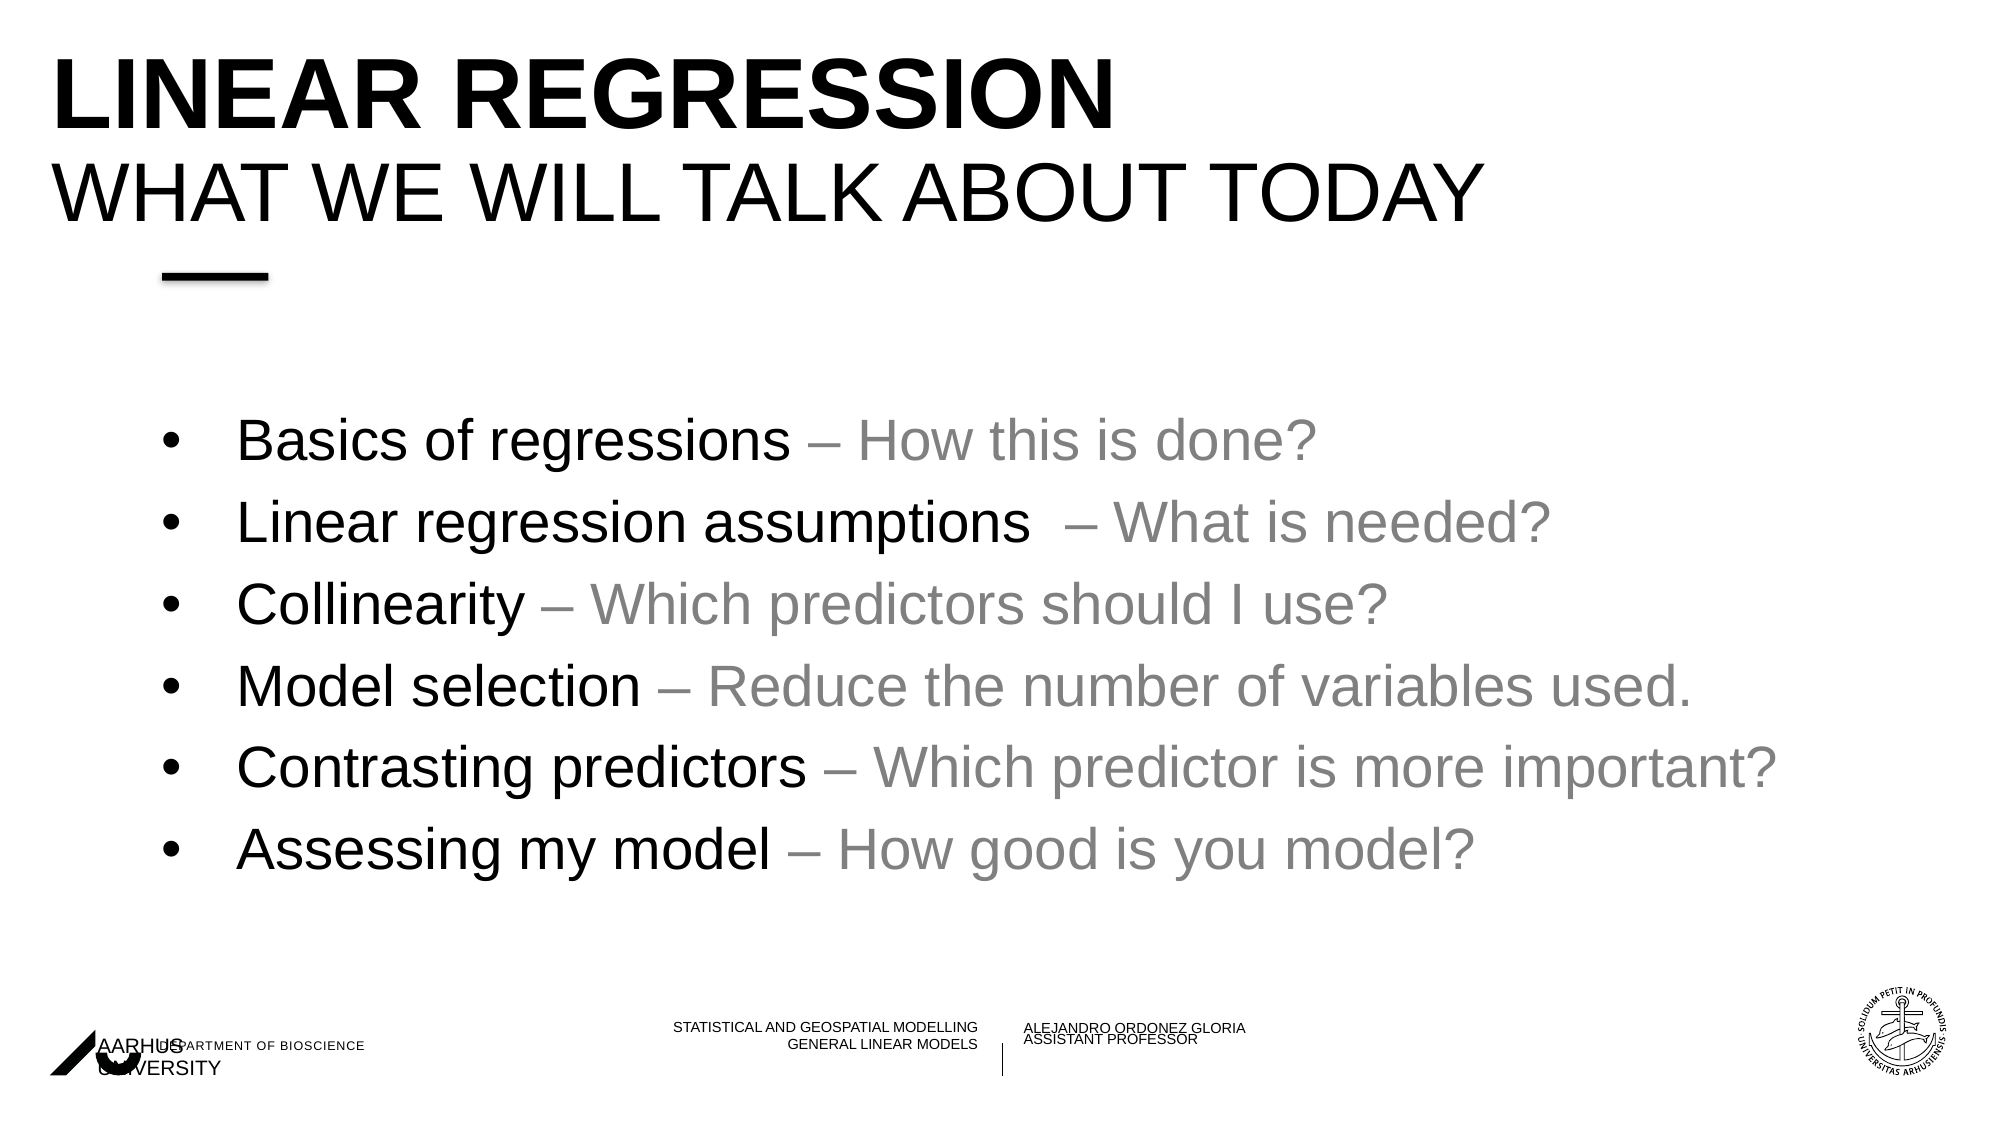

# LINEAR regression What we will talk about today
Basics of regressions – How this is done?
Linear regression assumptions  – What is needed?
Collinearity – Which predictors should I use?
Model selection – Reduce the number of variables used.
Contrasting predictors – Which predictor is more important?
Assessing my model – How good is you model?
29/08/202227/08/2018